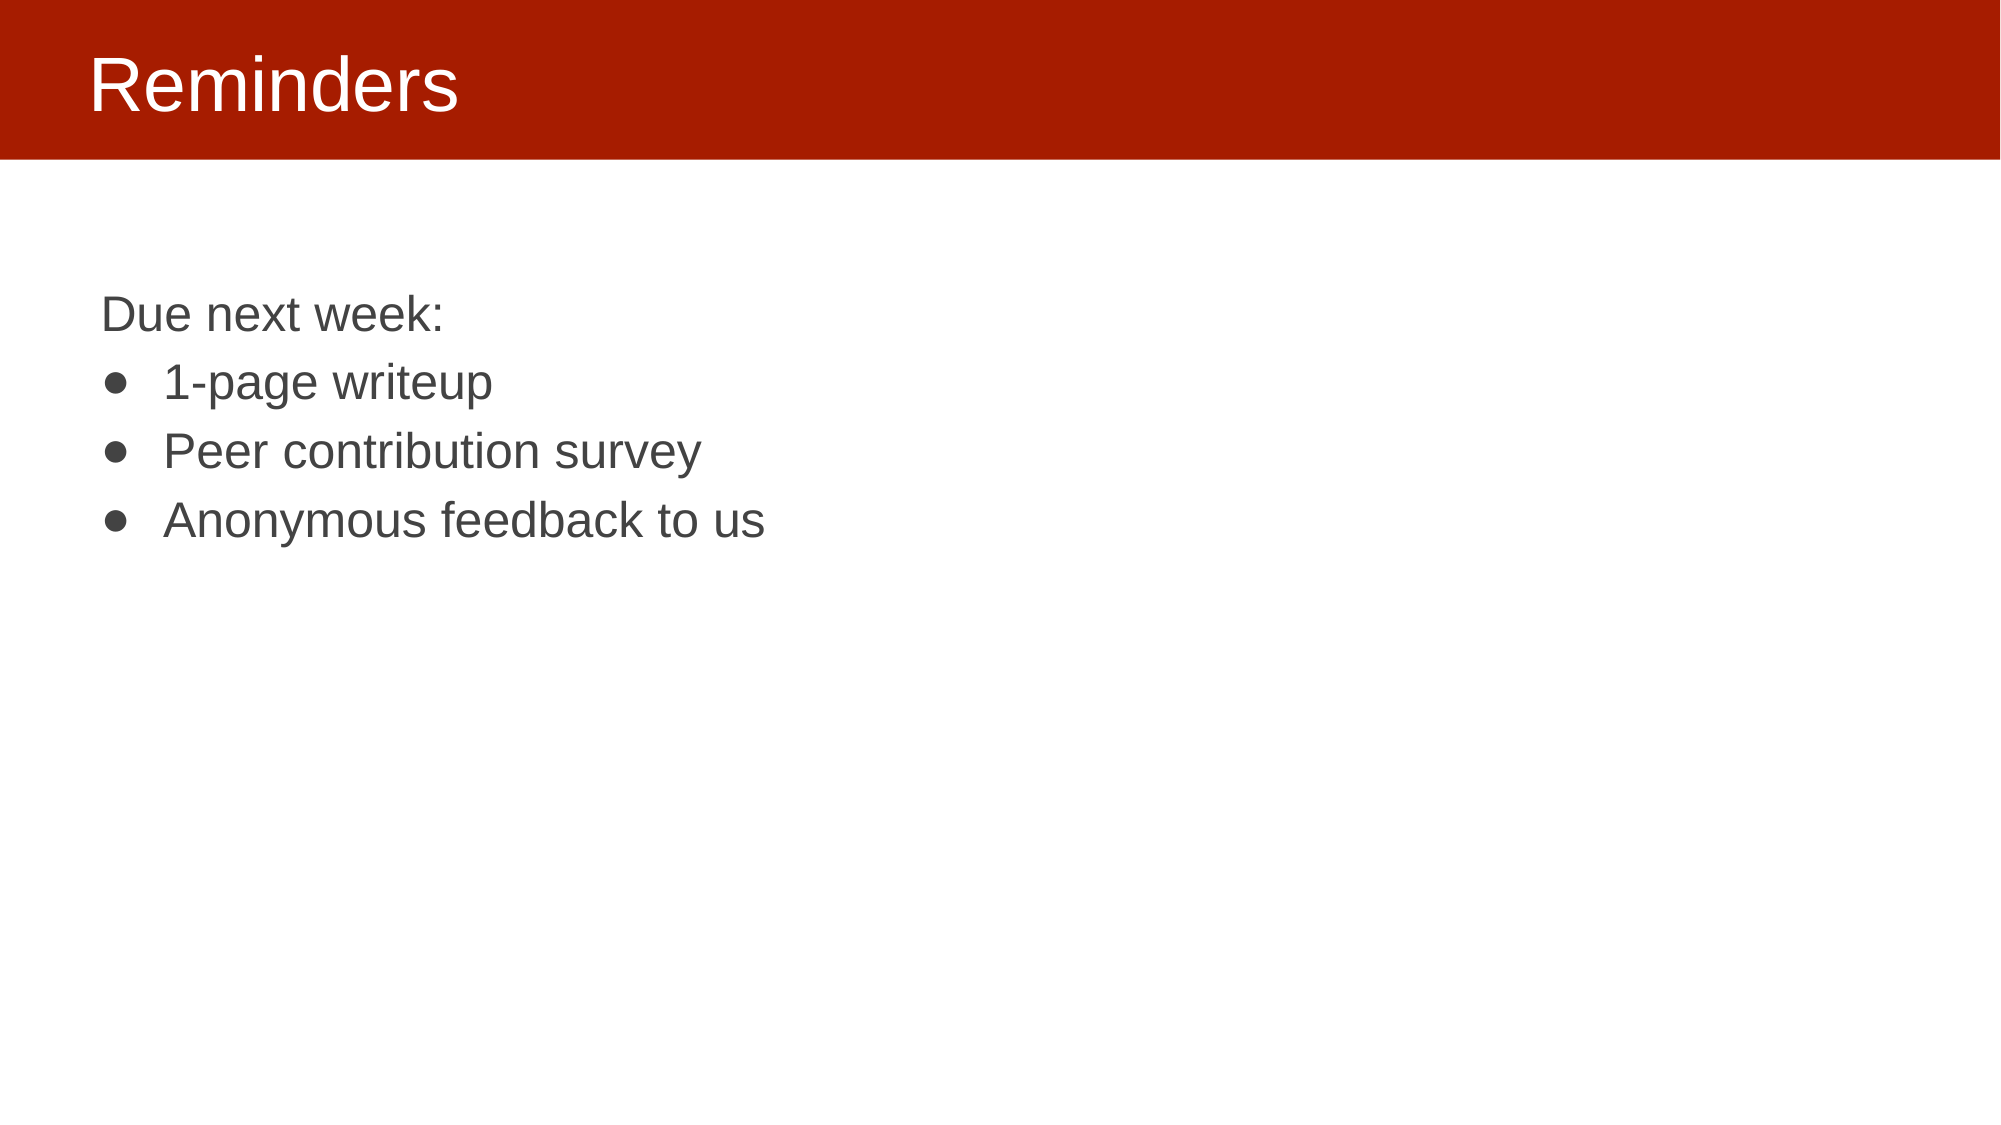

# Reminders
Due next week:
1-page writeup
Peer contribution survey
Anonymous feedback to us